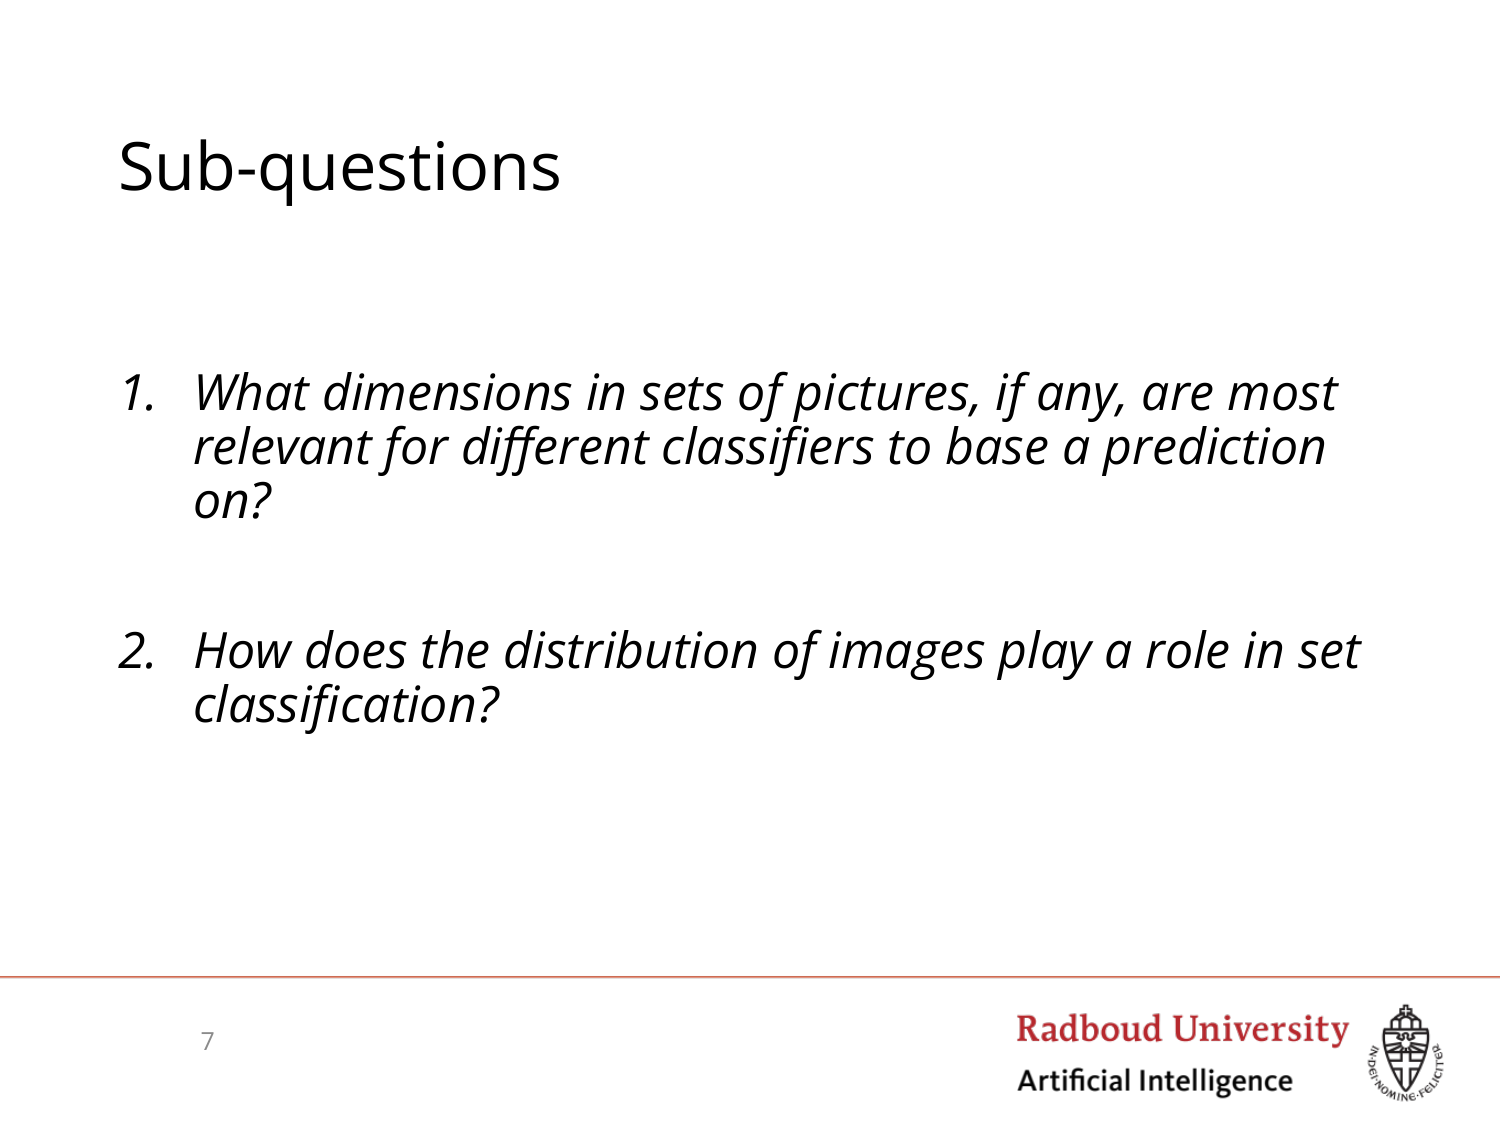

# Sub-questions
What dimensions in sets of pictures, if any, are most relevant for different classifiers to base a prediction on?

How does the distribution of images play a role in set classification?
7